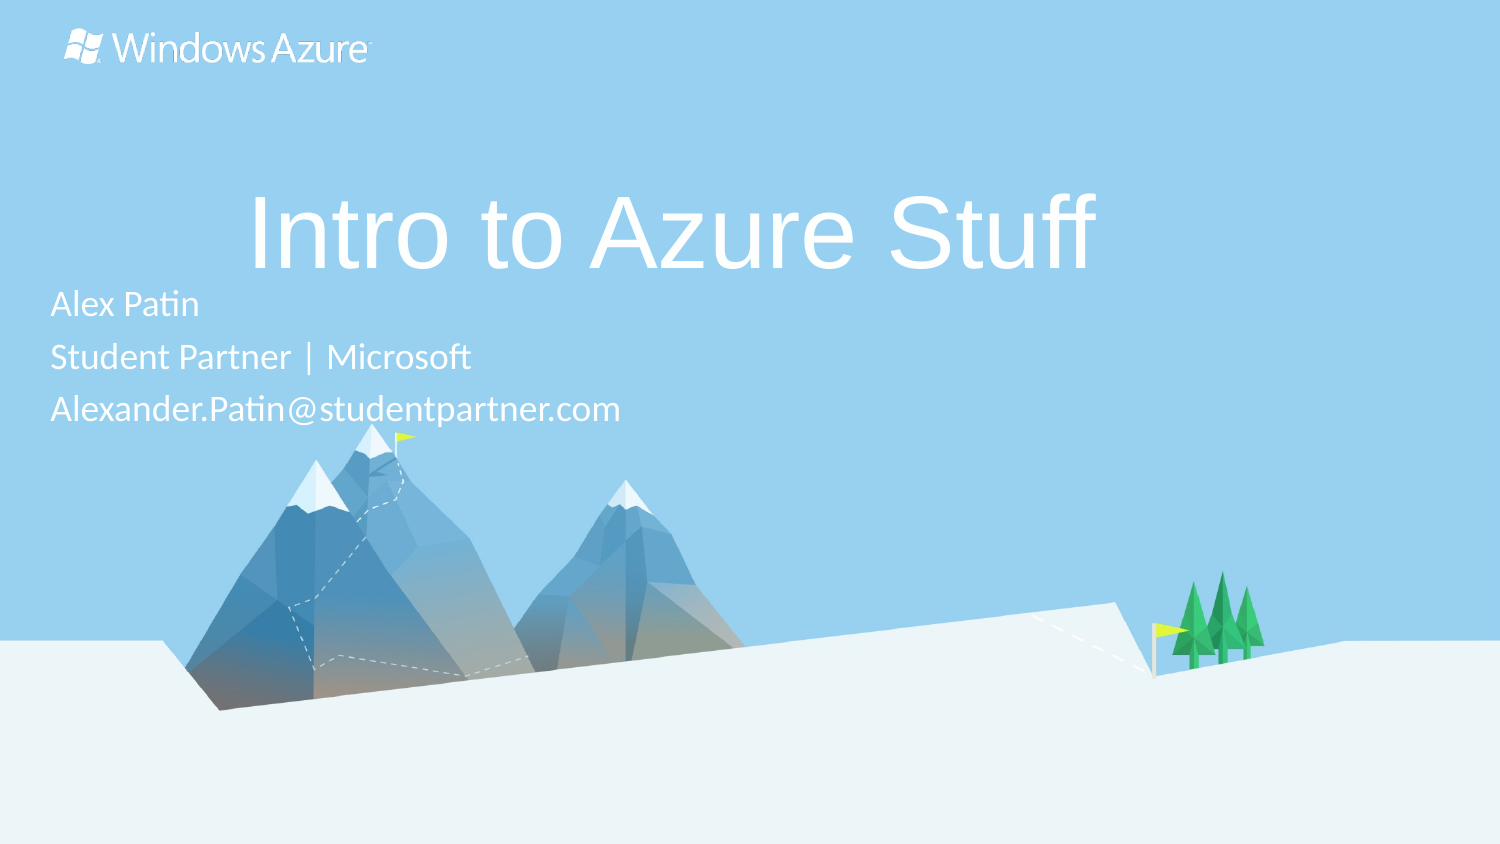

# Intro to Azure Stuff
Alex Patin
Student Partner | Microsoft
Alexander.Patin@studentpartner.com